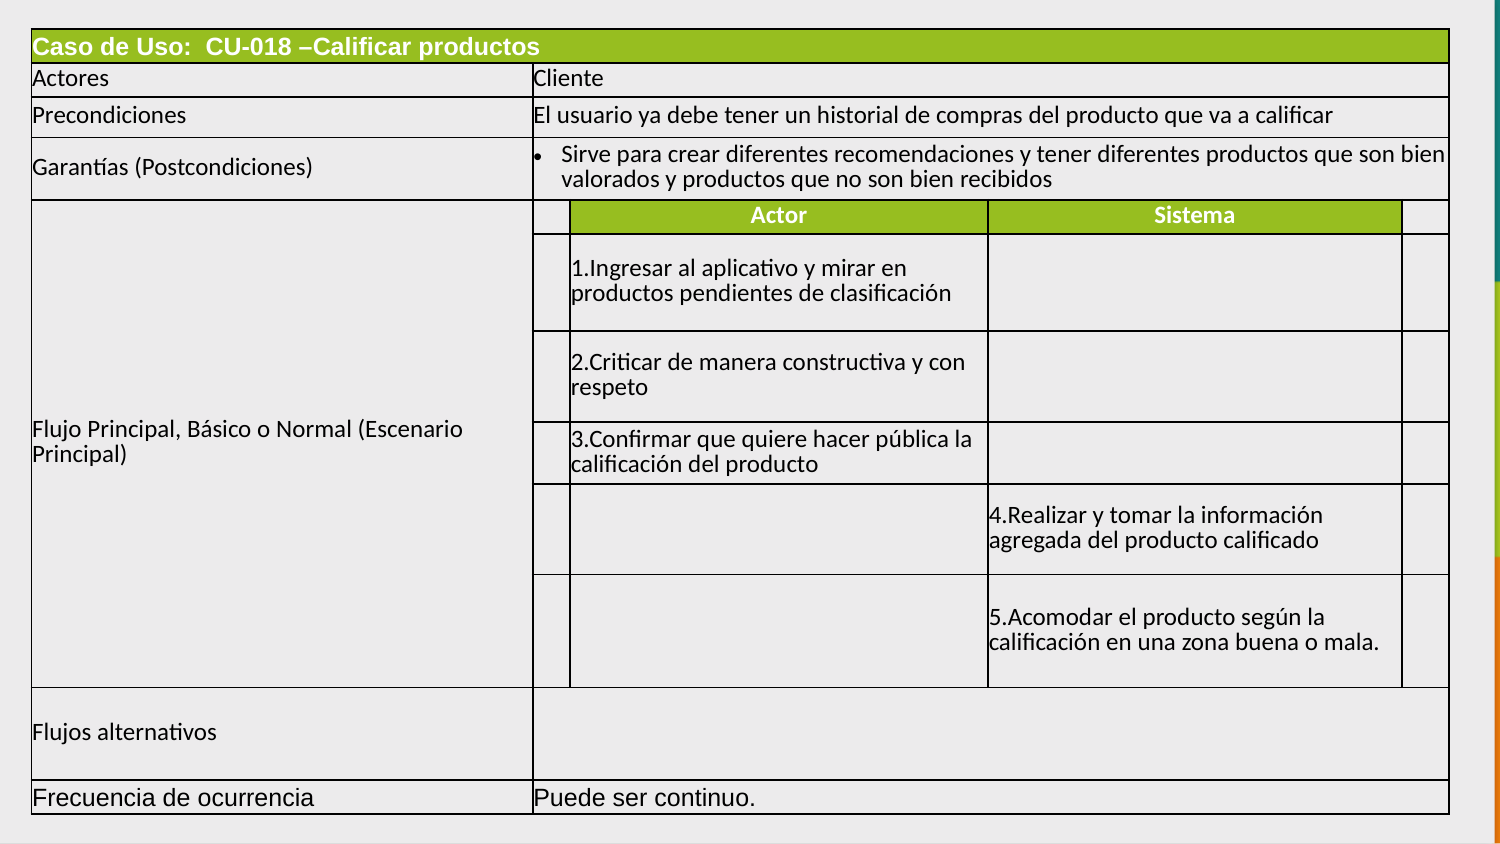

| Caso de Uso: CU-018 –Calificar productos |  |  |  |  |
| --- | --- | --- | --- | --- |
| Actores | Cliente |  |  |  |
| Precondiciones | El usuario ya debe tener un historial de compras del producto que va a calificar |  |  |  |
| Garantías (Postcondiciones) | Sirve para crear diferentes recomendaciones y tener diferentes productos que son bien valorados y productos que no son bien recibidos |  |  |  |
| Flujo Principal, Básico o Normal (Escenario Principal) |  | Actor | Sistema |  |
|  |  | 1.Ingresar al aplicativo y mirar en productos pendientes de clasificación |  |  |
|  |  | 2.Criticar de manera constructiva y con respeto |  |  |
|  |  | 3.Confirmar que quiere hacer pública la calificación del producto |  |  |
|  |  |  | 4.Realizar y tomar la información agregada del producto calificado |  |
|  |  |  | 5.Acomodar el producto según la calificación en una zona buena o mala. |  |
| Flujos alternativos |  |  |  |  |
| Frecuencia de ocurrencia | Puede ser continuo. |  |  |  |